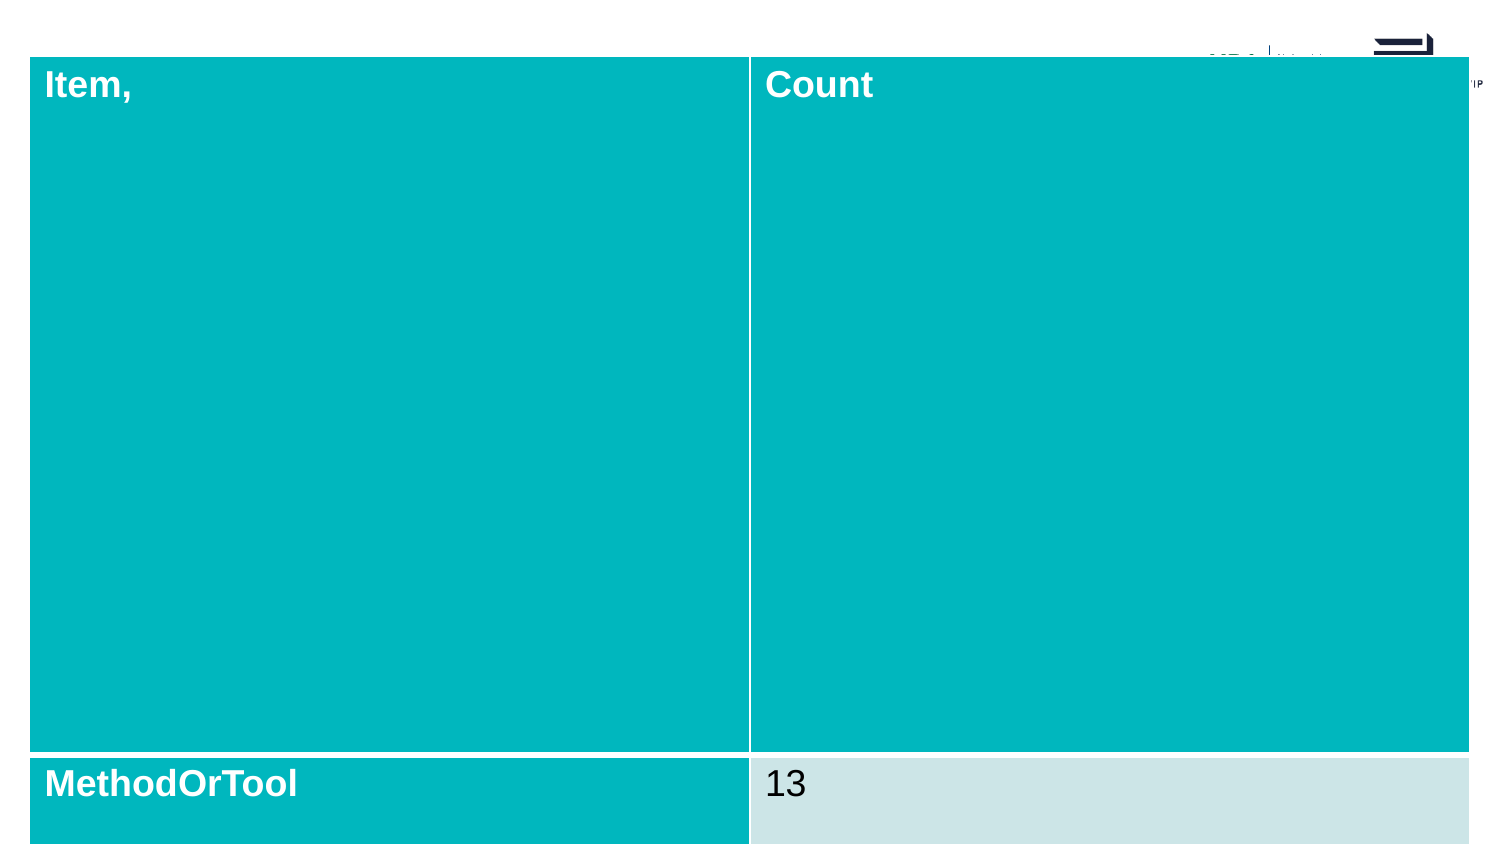

| Item, | Count |
| --- | --- |
| Activity | 40 |
| Activity.IsPartOf.Activity | 79 |
| Activity.IsOwnedBy.Domain | 32 |
| Deliverable.IsDeliveredTo.Activity | 361 |
| Deliverable.IsDeliveredBy.Activity | 72 |
| Activity.IsPerformedUsing.MethodOrTool | 51 |
| Activity.UsesInformationFrom.Document | 1 |
| Activity.IsSpecialismOf.Activity | 14 |
| Requirement.AppliesTo.Activity | 2 |
| Item, | Count |
| --- | --- |
| Deliverable | 79 |
| Deliverable.IsPartOf.Deliverable | 568 |
| Deliverable.IsMandatoryPartOf.Deliverable | 163 |
| Deliverable.IsOptionalPartOf.Deliverable | 41 |
| Deliverable.IsRelatedTo.Deliverable | 53 |
| Deliverable.IsImplementedBy.Deliverable | 105 |
| Deliverable.IsDeliveredBy.Activity | 81 |
| Deliverable.IsDeliveredTo.Activity | 456 |
| MethodOrTool.Reads.Deliverable | 24 |
| Deliverable.IsSpecialismOf.Deliverable | 54 |
| Deliverable.IsSpecifiedBy.Document | 29 |
| Deliverable.IsRepresentedBy.Deliverable | 15 |
| Item, | Count |
| --- | --- |
| Document | 1 |
| Activity.UsesInformationFrom.Document | 1 |
| Deliverable.IsSpecifiedBy.Document | 5 |
| Document.IsPartOf.Document | 1 |
| Item, | Count |
| --- | --- |
| MethodOrTool | 13 |
| Activity.IsPerformedUsing.MethodOrTool | 95 |
| MethodOrTool.IsPartOf.MethodOrTool | 185 |
| MethodOrTool.Reads.Deliverable | 26 |
#